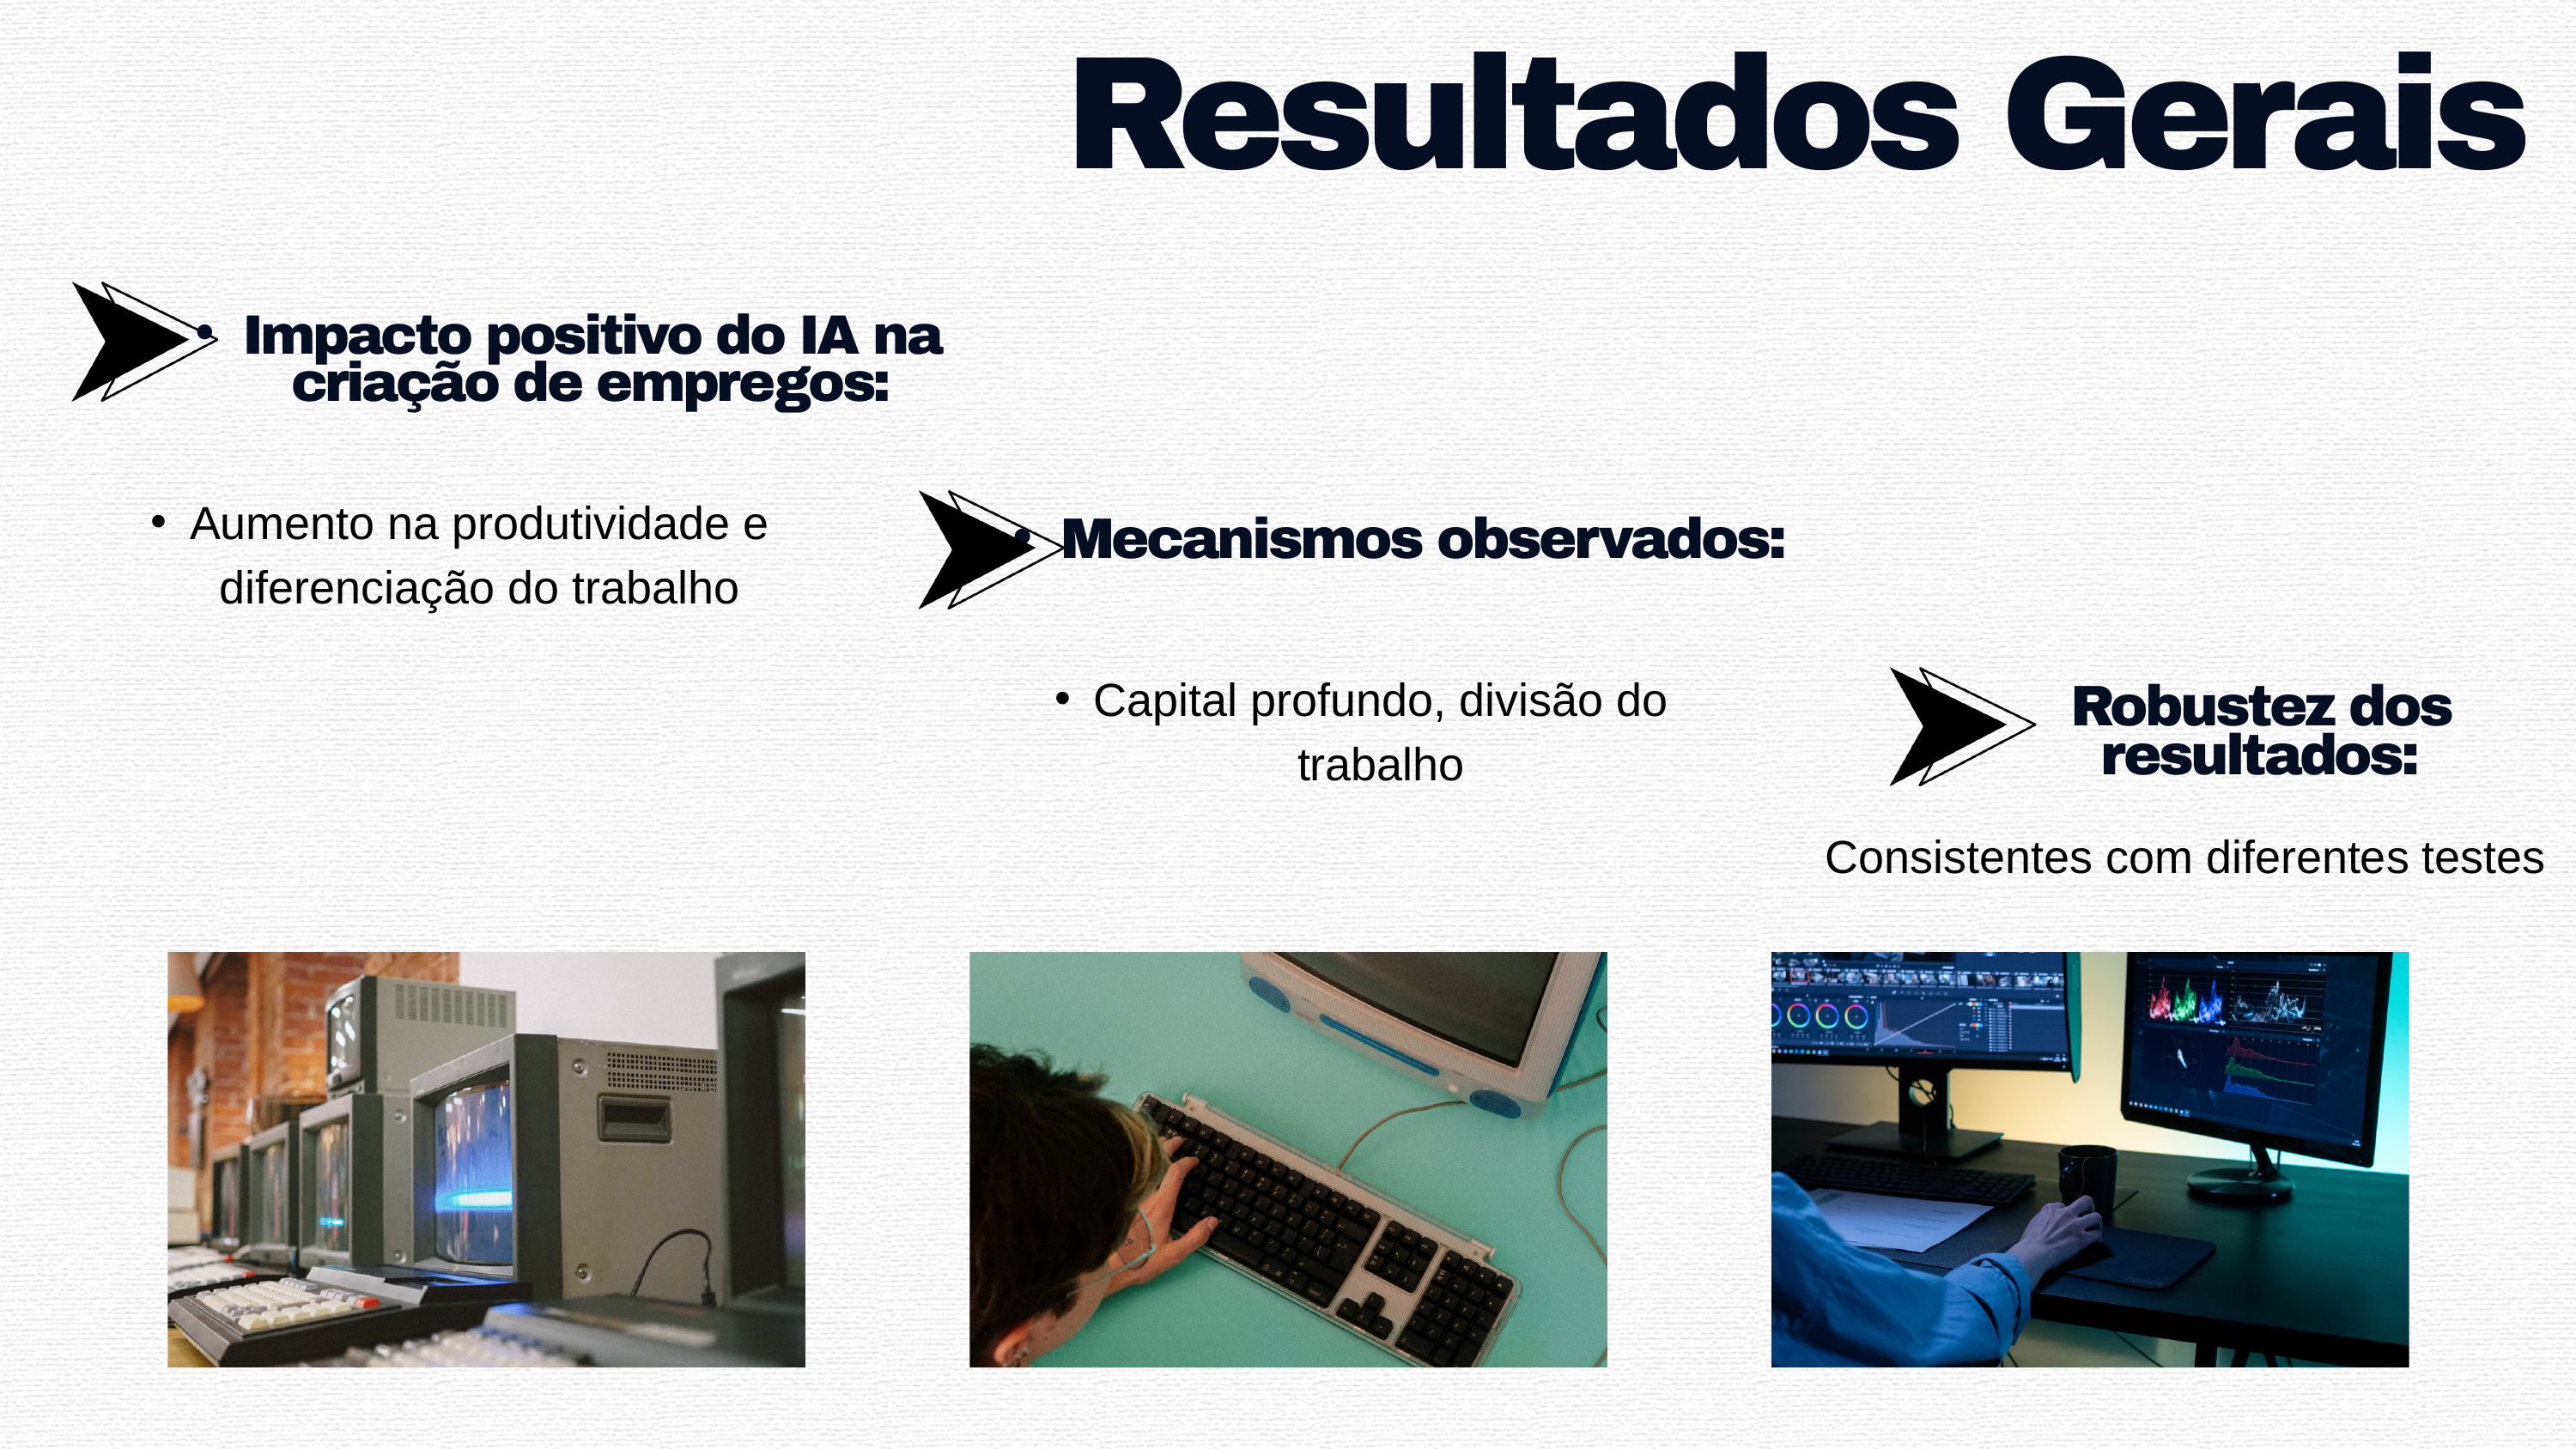

Resultados Gerais

Impacto positivo do IA na criação de empregos:

Aumento na produtividade e diferenciação do trabalho

Mecanismos observados:

Capital profundo, divisão do trabalho

Robustez dos resultados:
Consistentes com diferentes testes